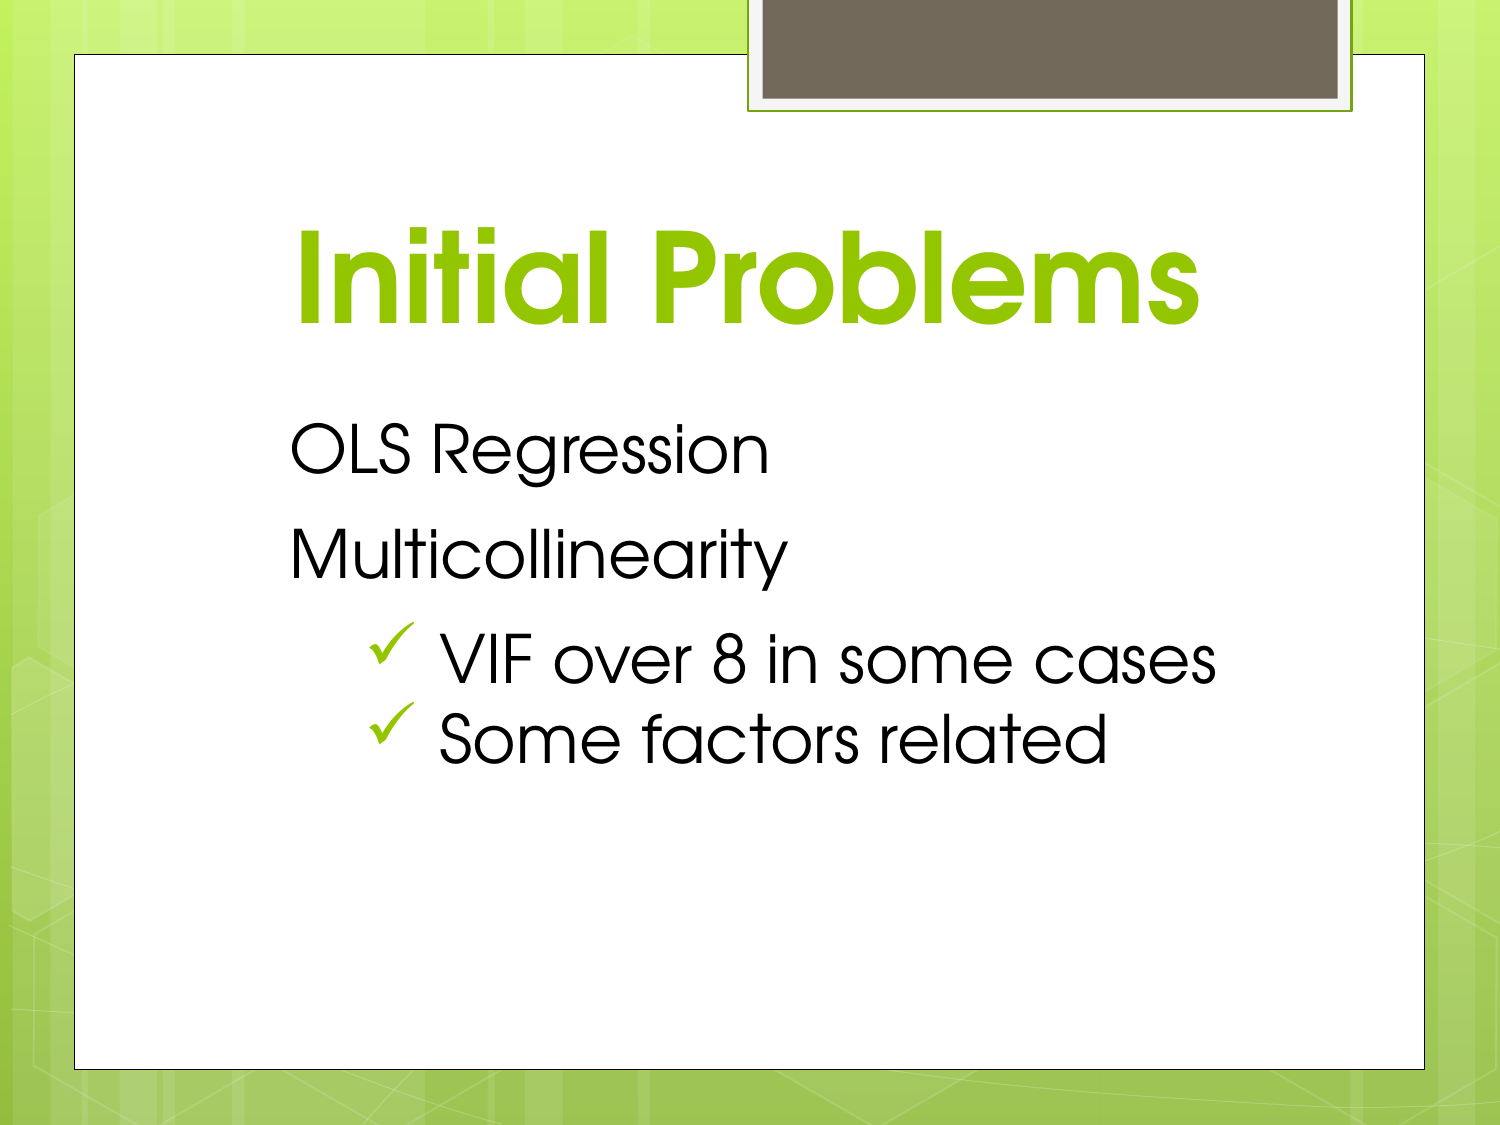

# Initial Problems
OLS Regression

Multicollinearity

VIF over 8 in some cases
Some factors related